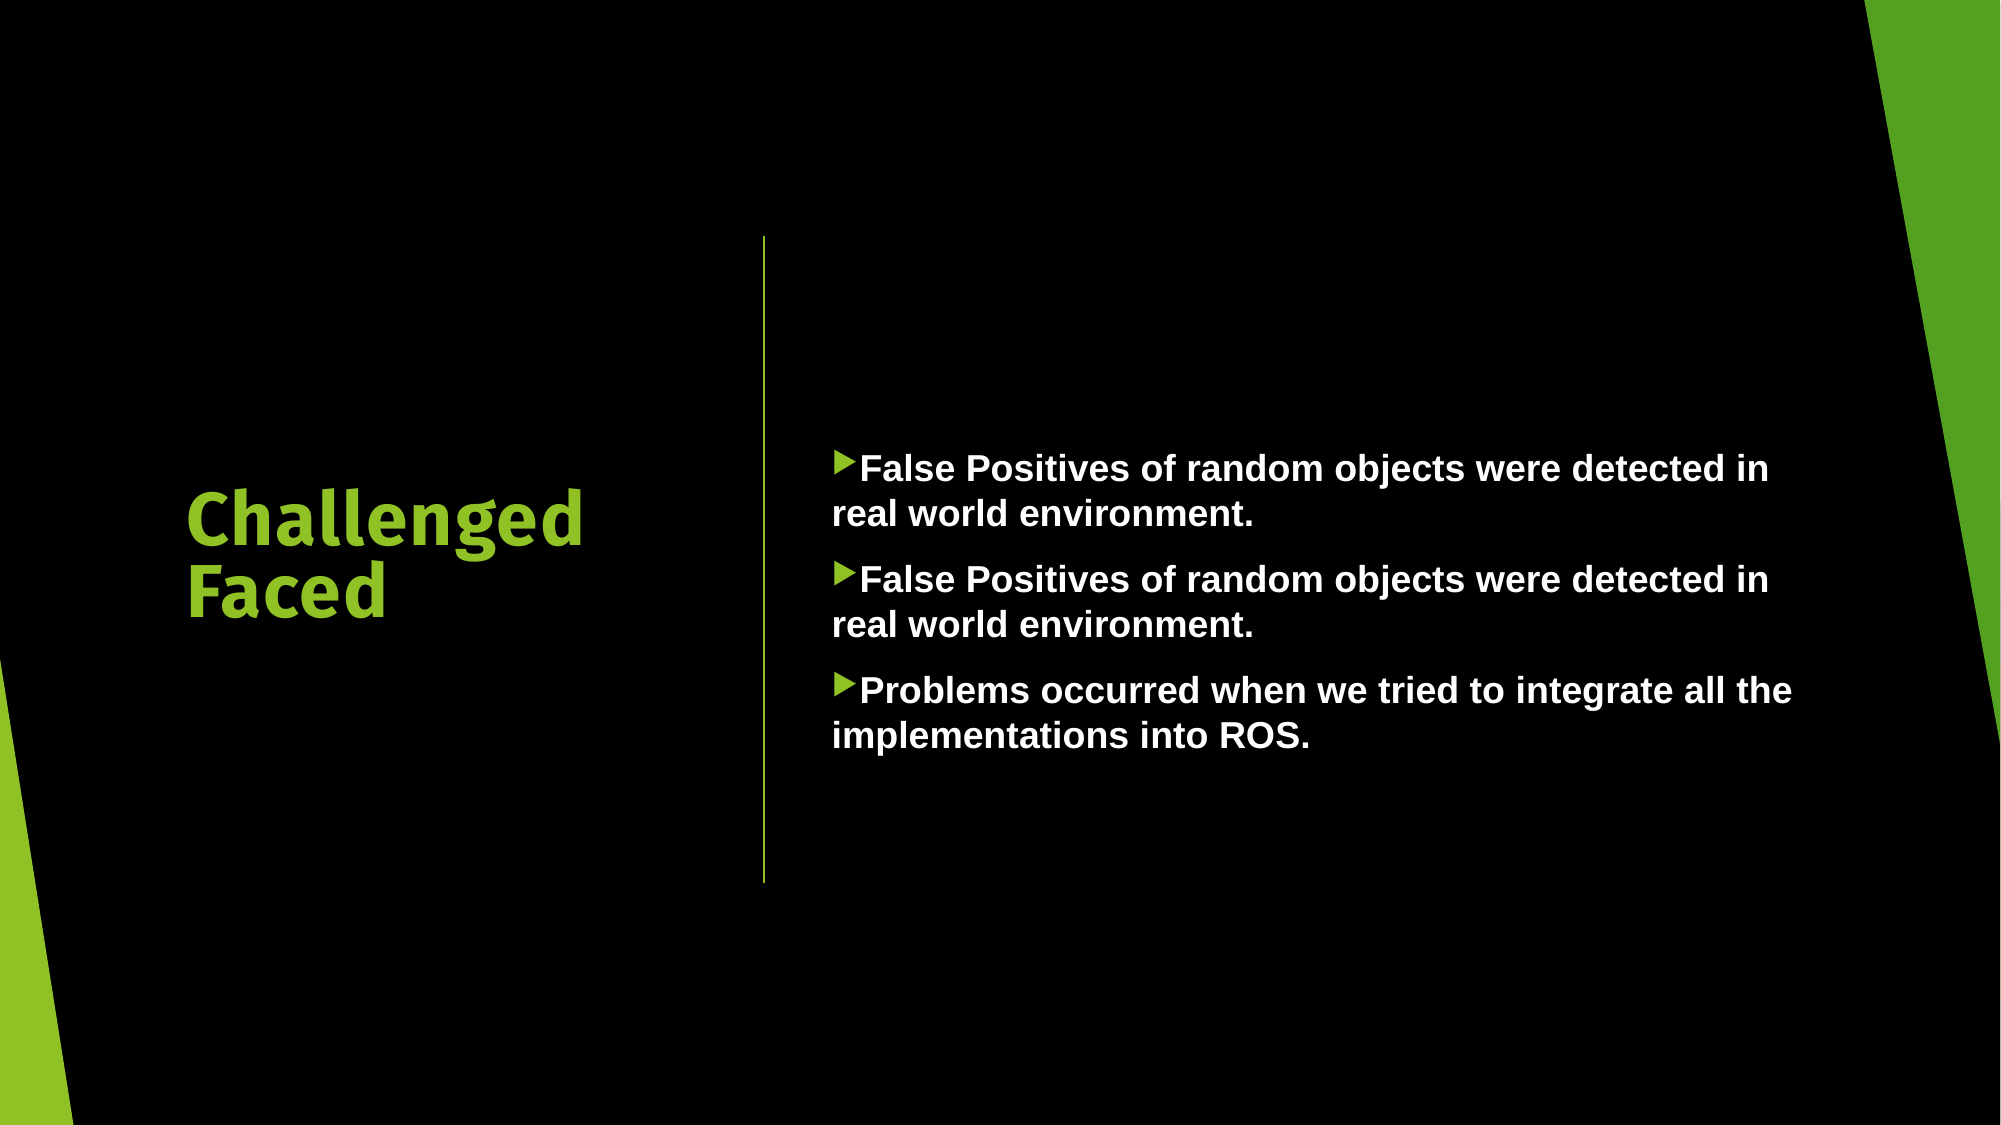

False Positives of random objects were detected in real world environment.
False Positives of random objects were detected in real world environment.
Problems occurred when we tried to integrate all the implementations into ROS.
# Challenged Faced